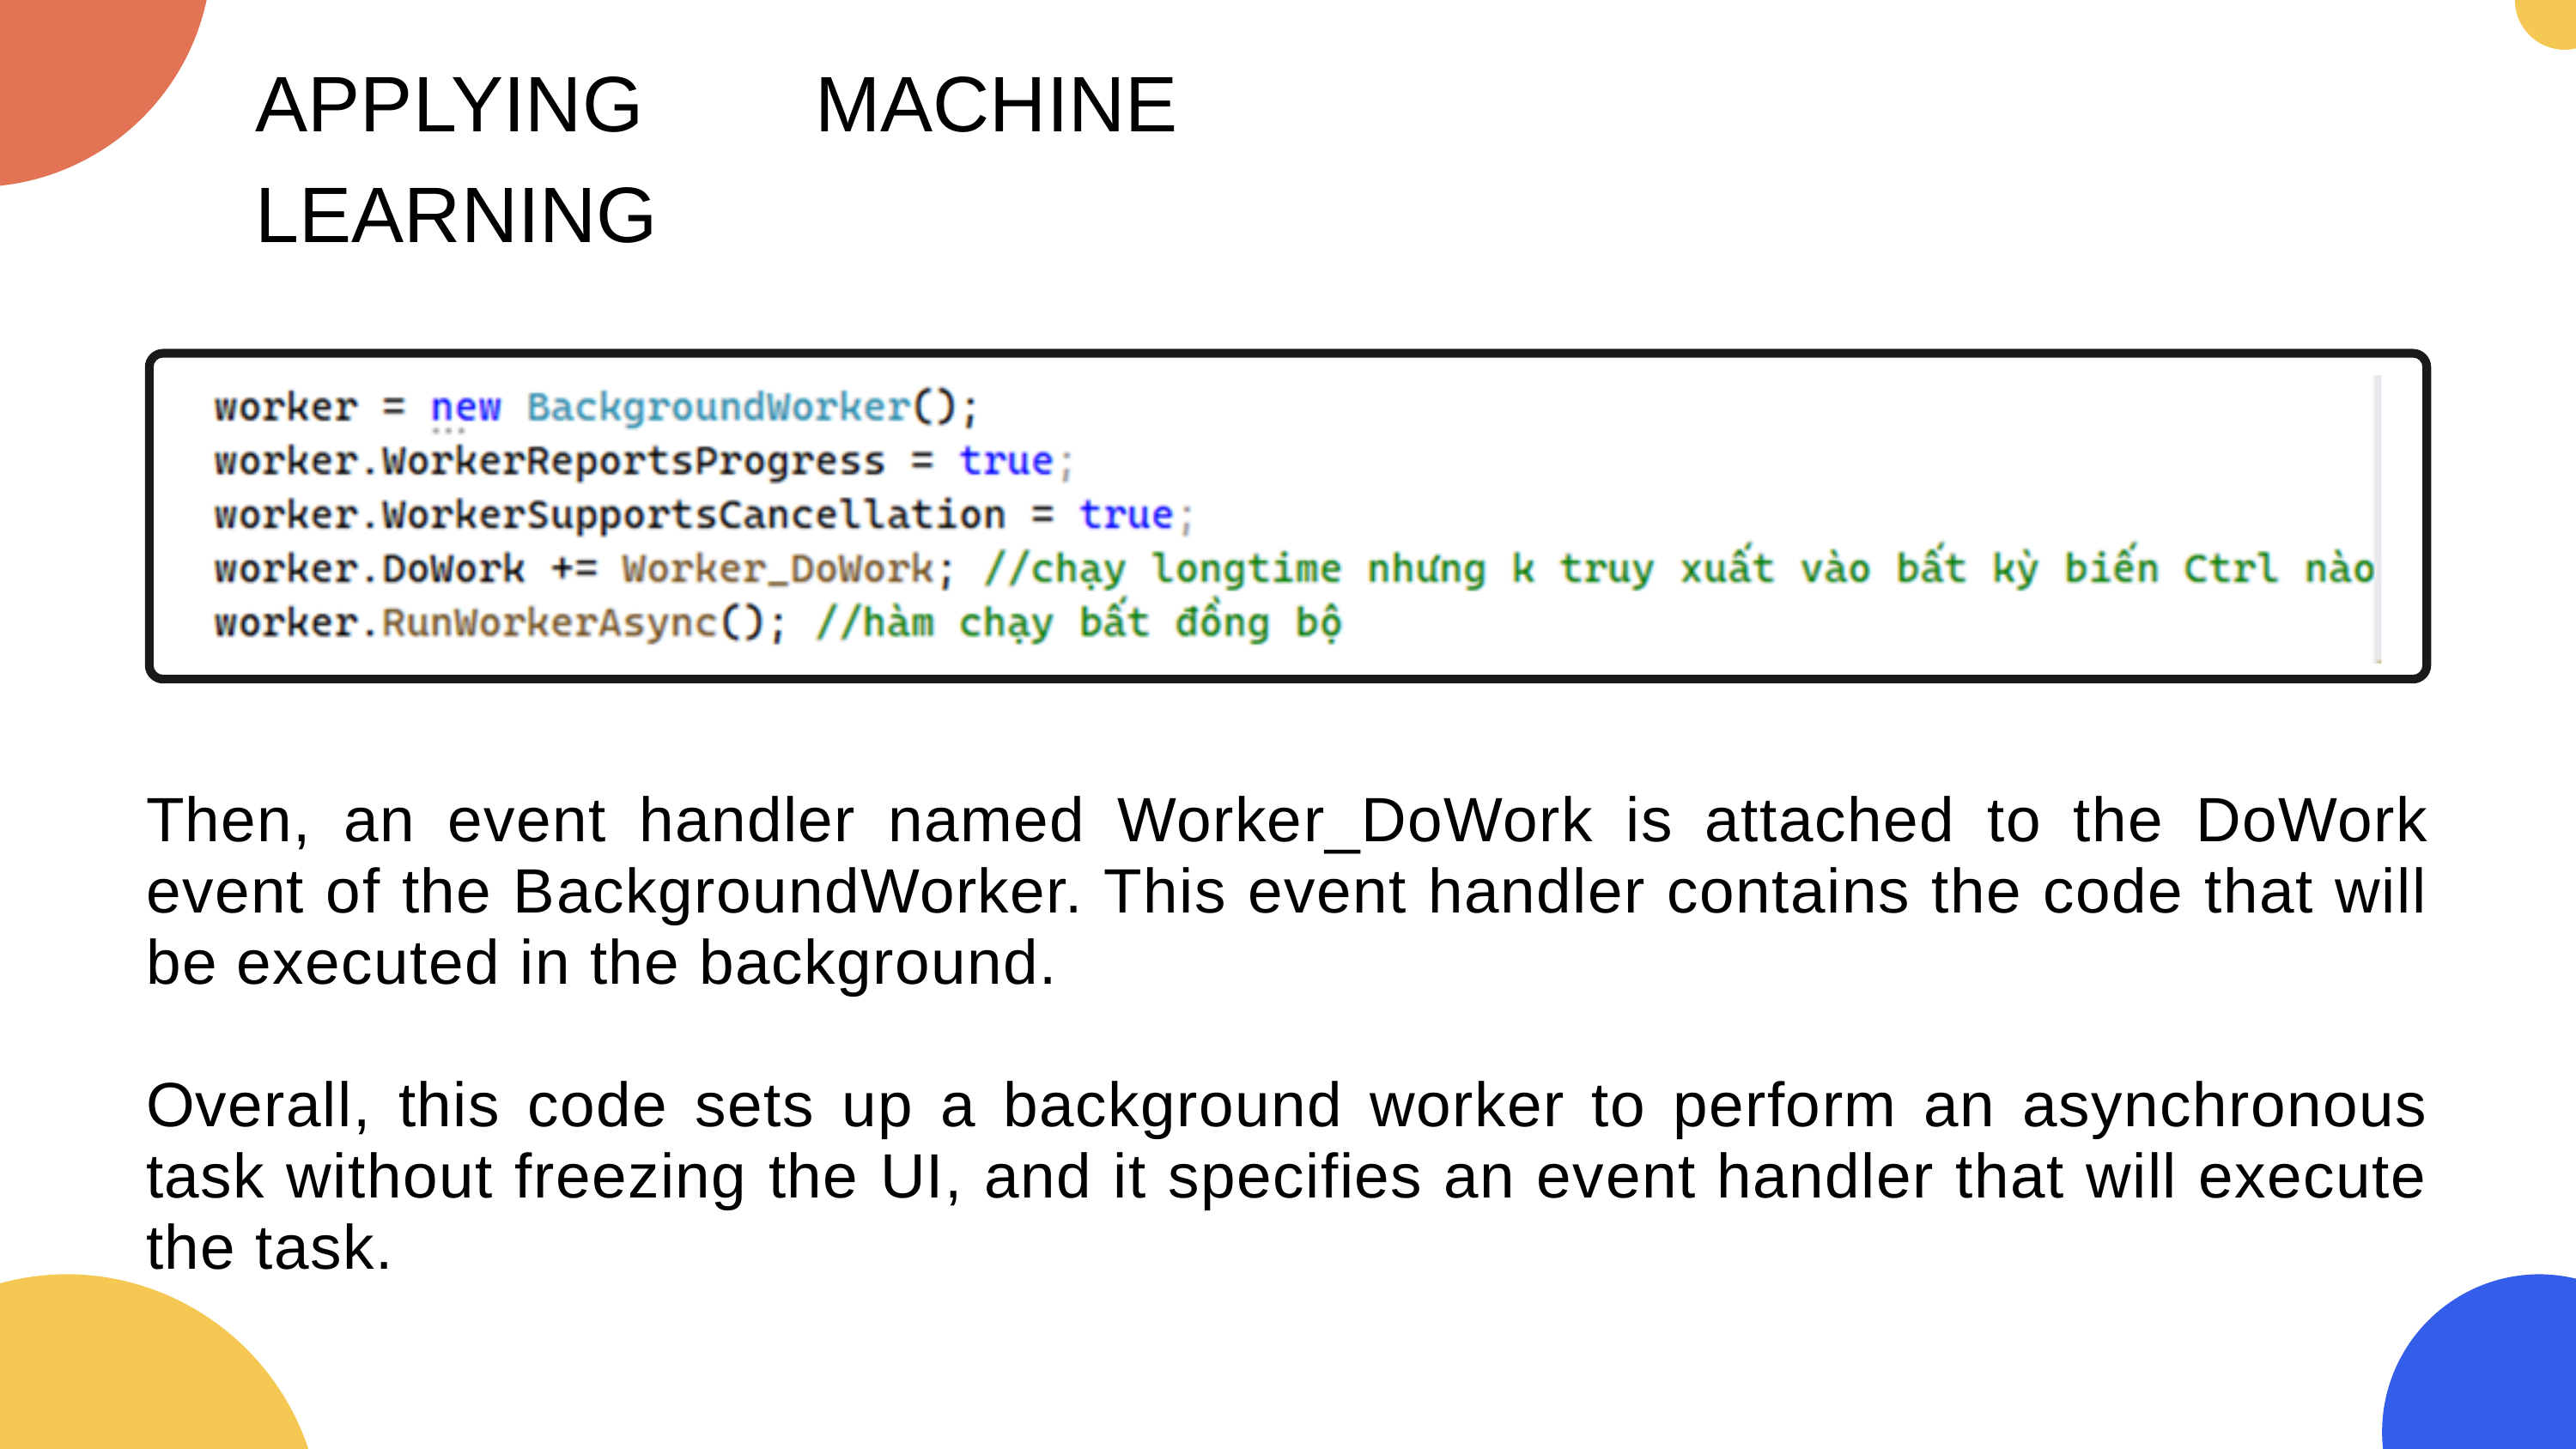

APPLYING MACHINE LEARNING

Then, an event handler named Worker_DoWork is attached to the DoWork event of the BackgroundWorker. This event handler contains the code that will be executed in the background.

Overall, this code sets up a background worker to perform an asynchronous task without freezing the UI, and it specifies an event handler that will execute the task.